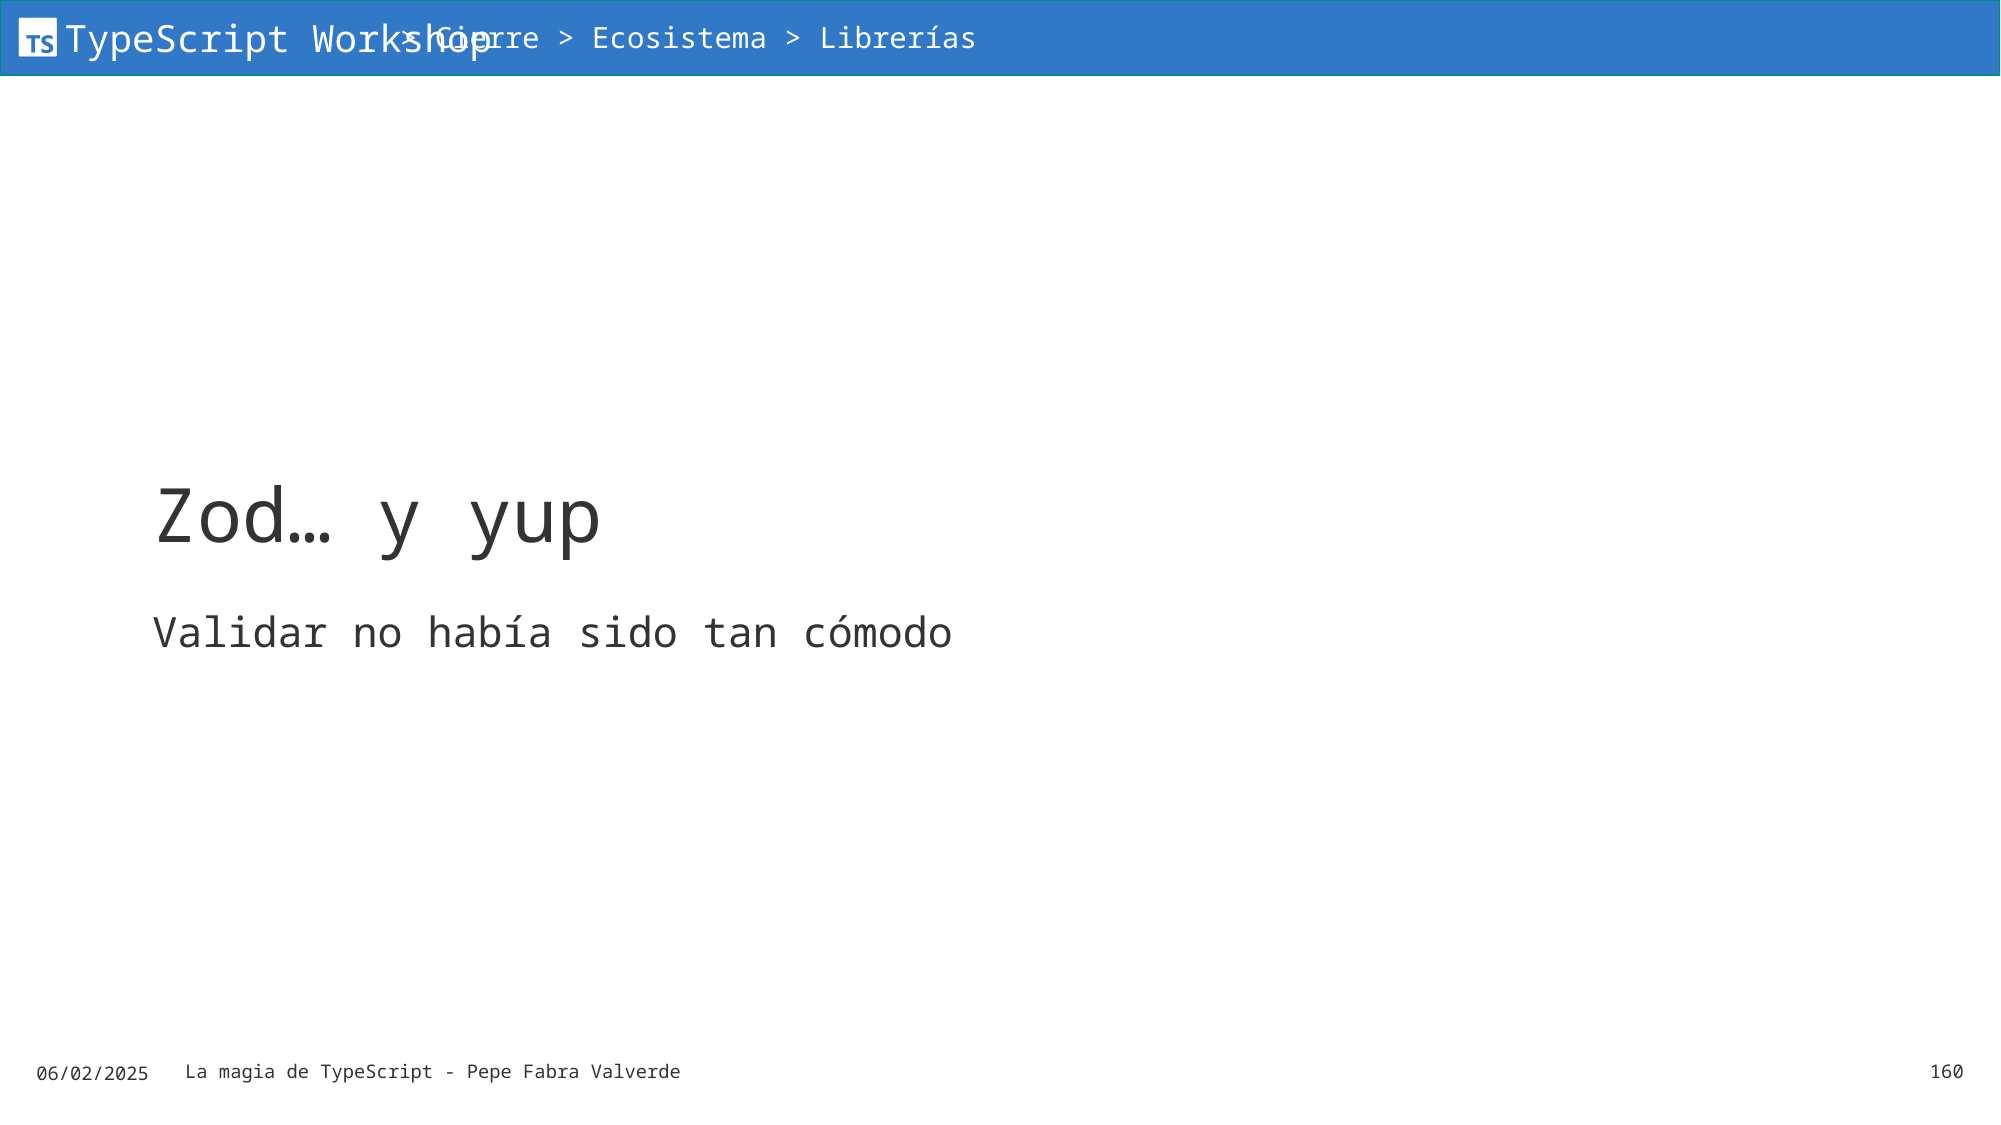

> Cierre > Ecosistema > Librerías
# Zod… y yup
Validar no había sido tan cómodo
06/02/2025
La magia de TypeScript - Pepe Fabra Valverde
160